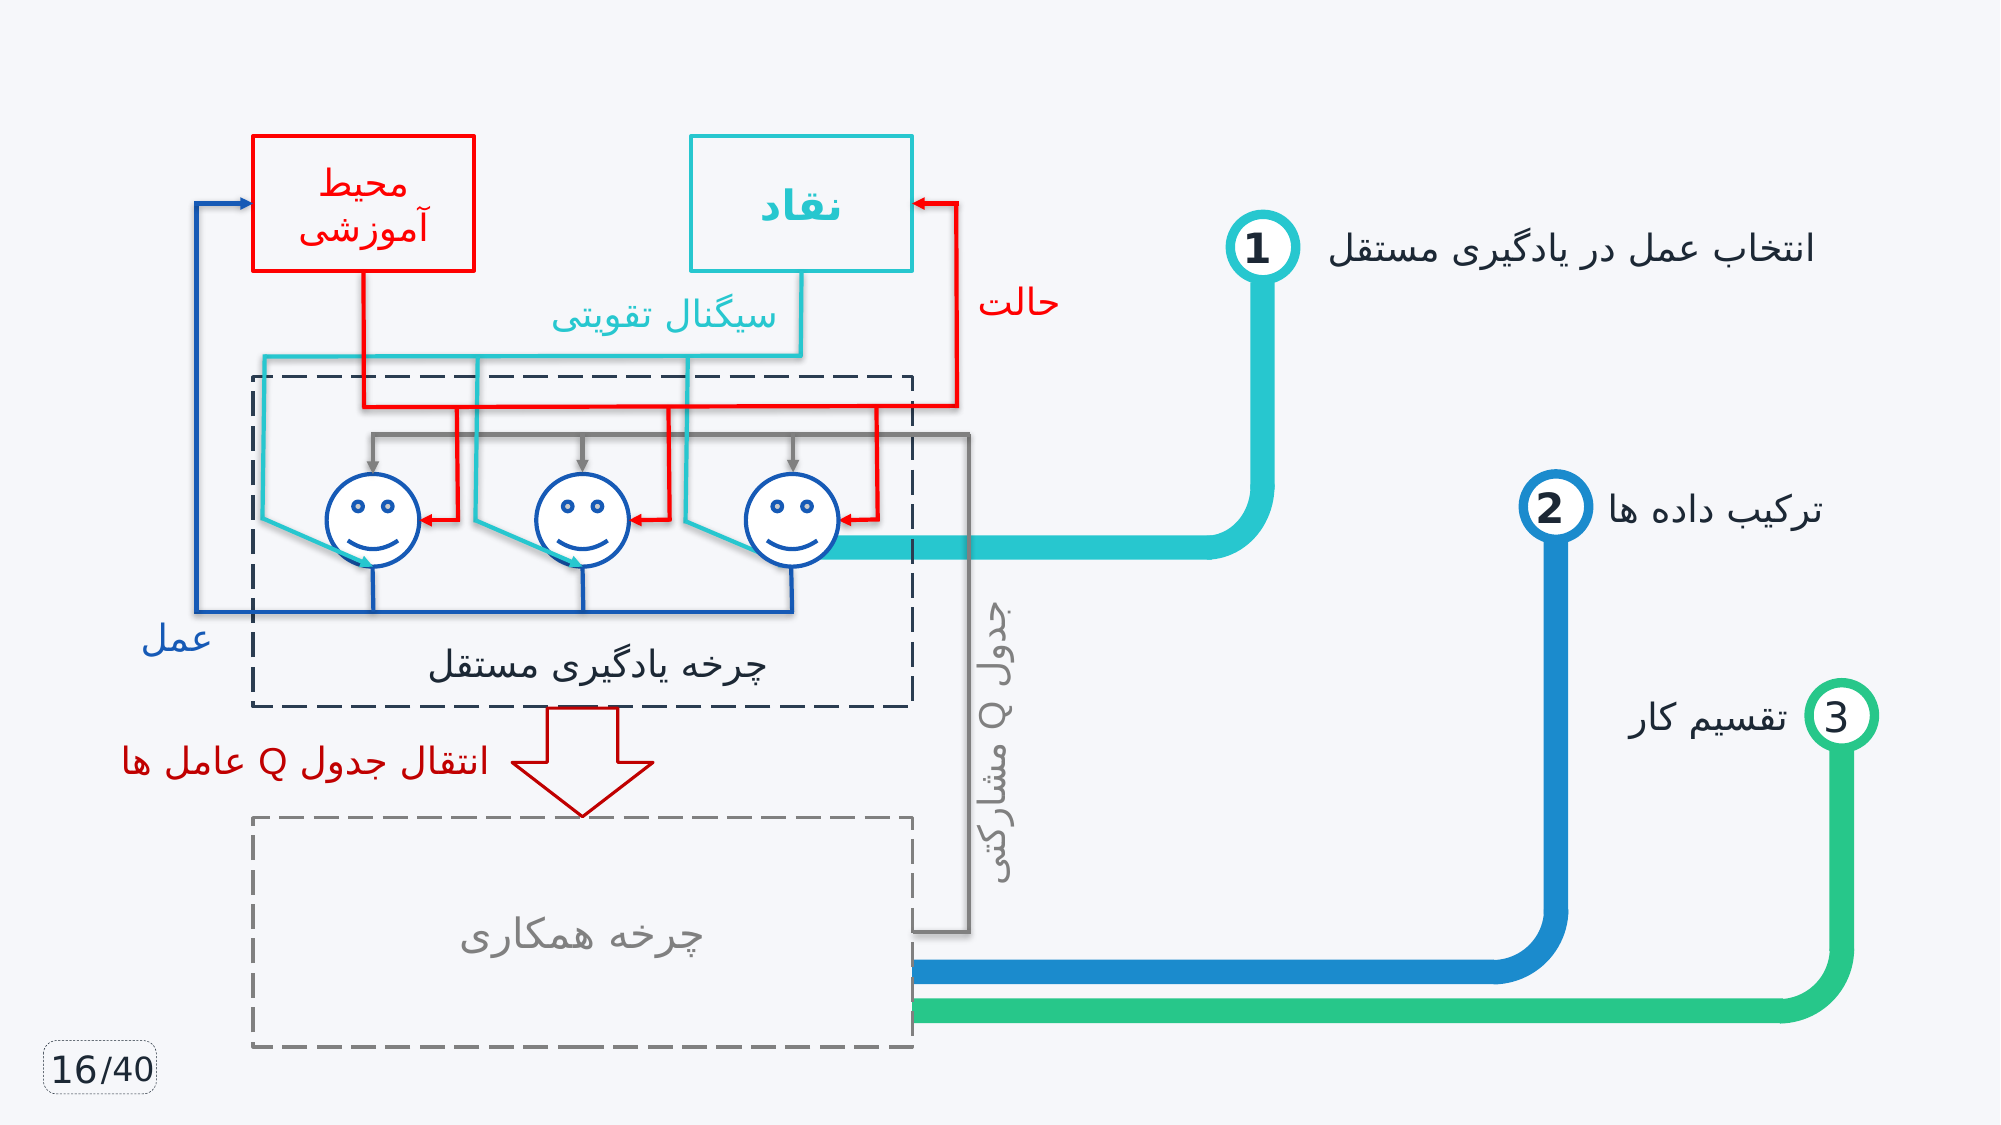

محیط آموزشی
نقاد
حالت
سیگنال تقویتی

جدول Q مشارکتی
عمل
چرخه یادگیری مستقل

انتقال جدول Q عامل ها
چرخه همکاری
1
انتخاب عمل در یادگیری مستقل

2
ترکیب داده ها

3
تقسیم کار

16